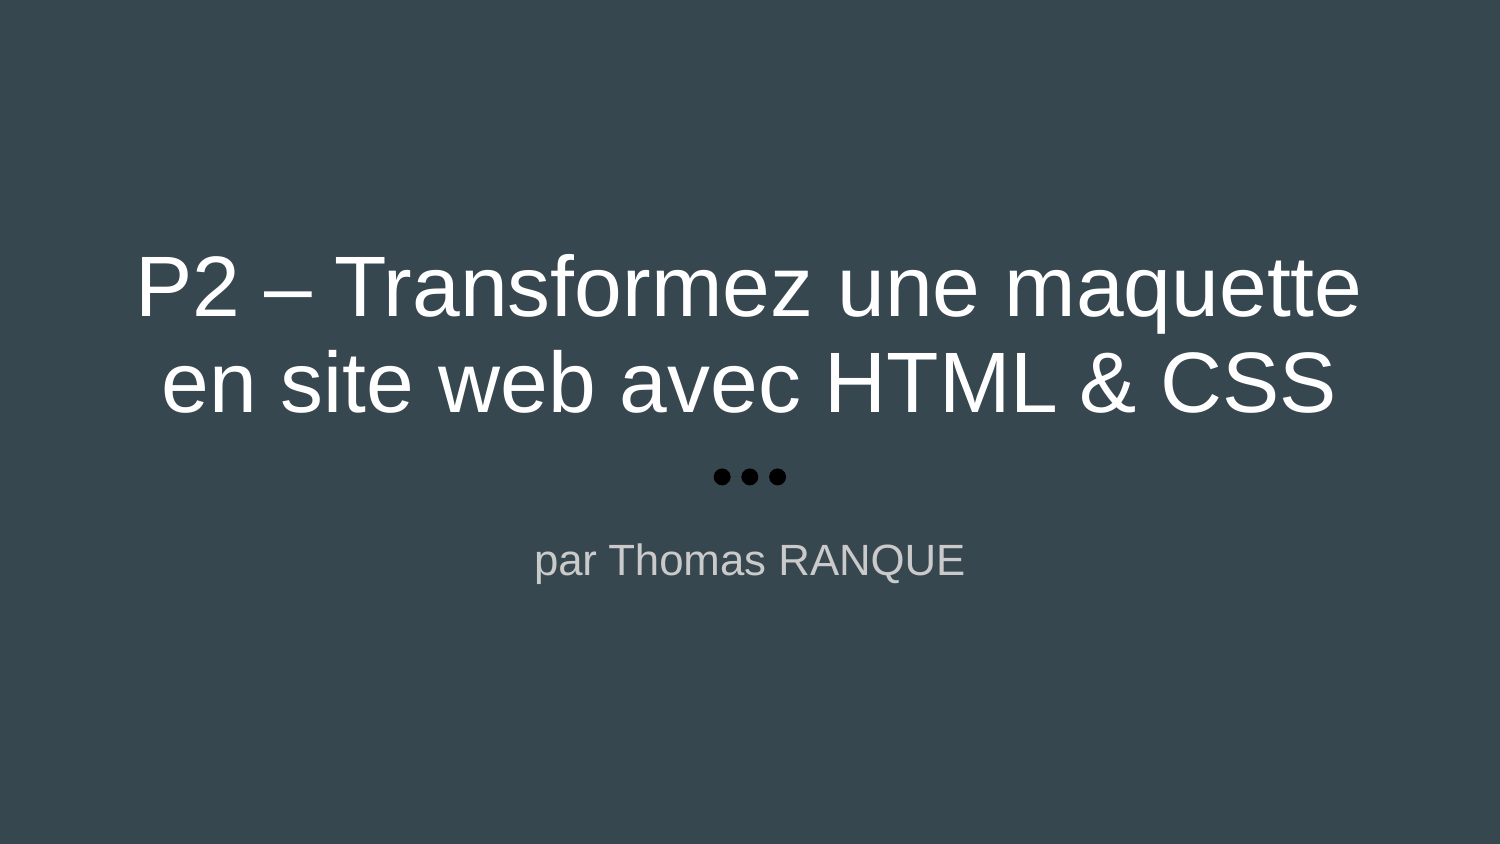

P2 – Transformez une maquette en site web avec HTML & CSS
par Thomas RANQUE